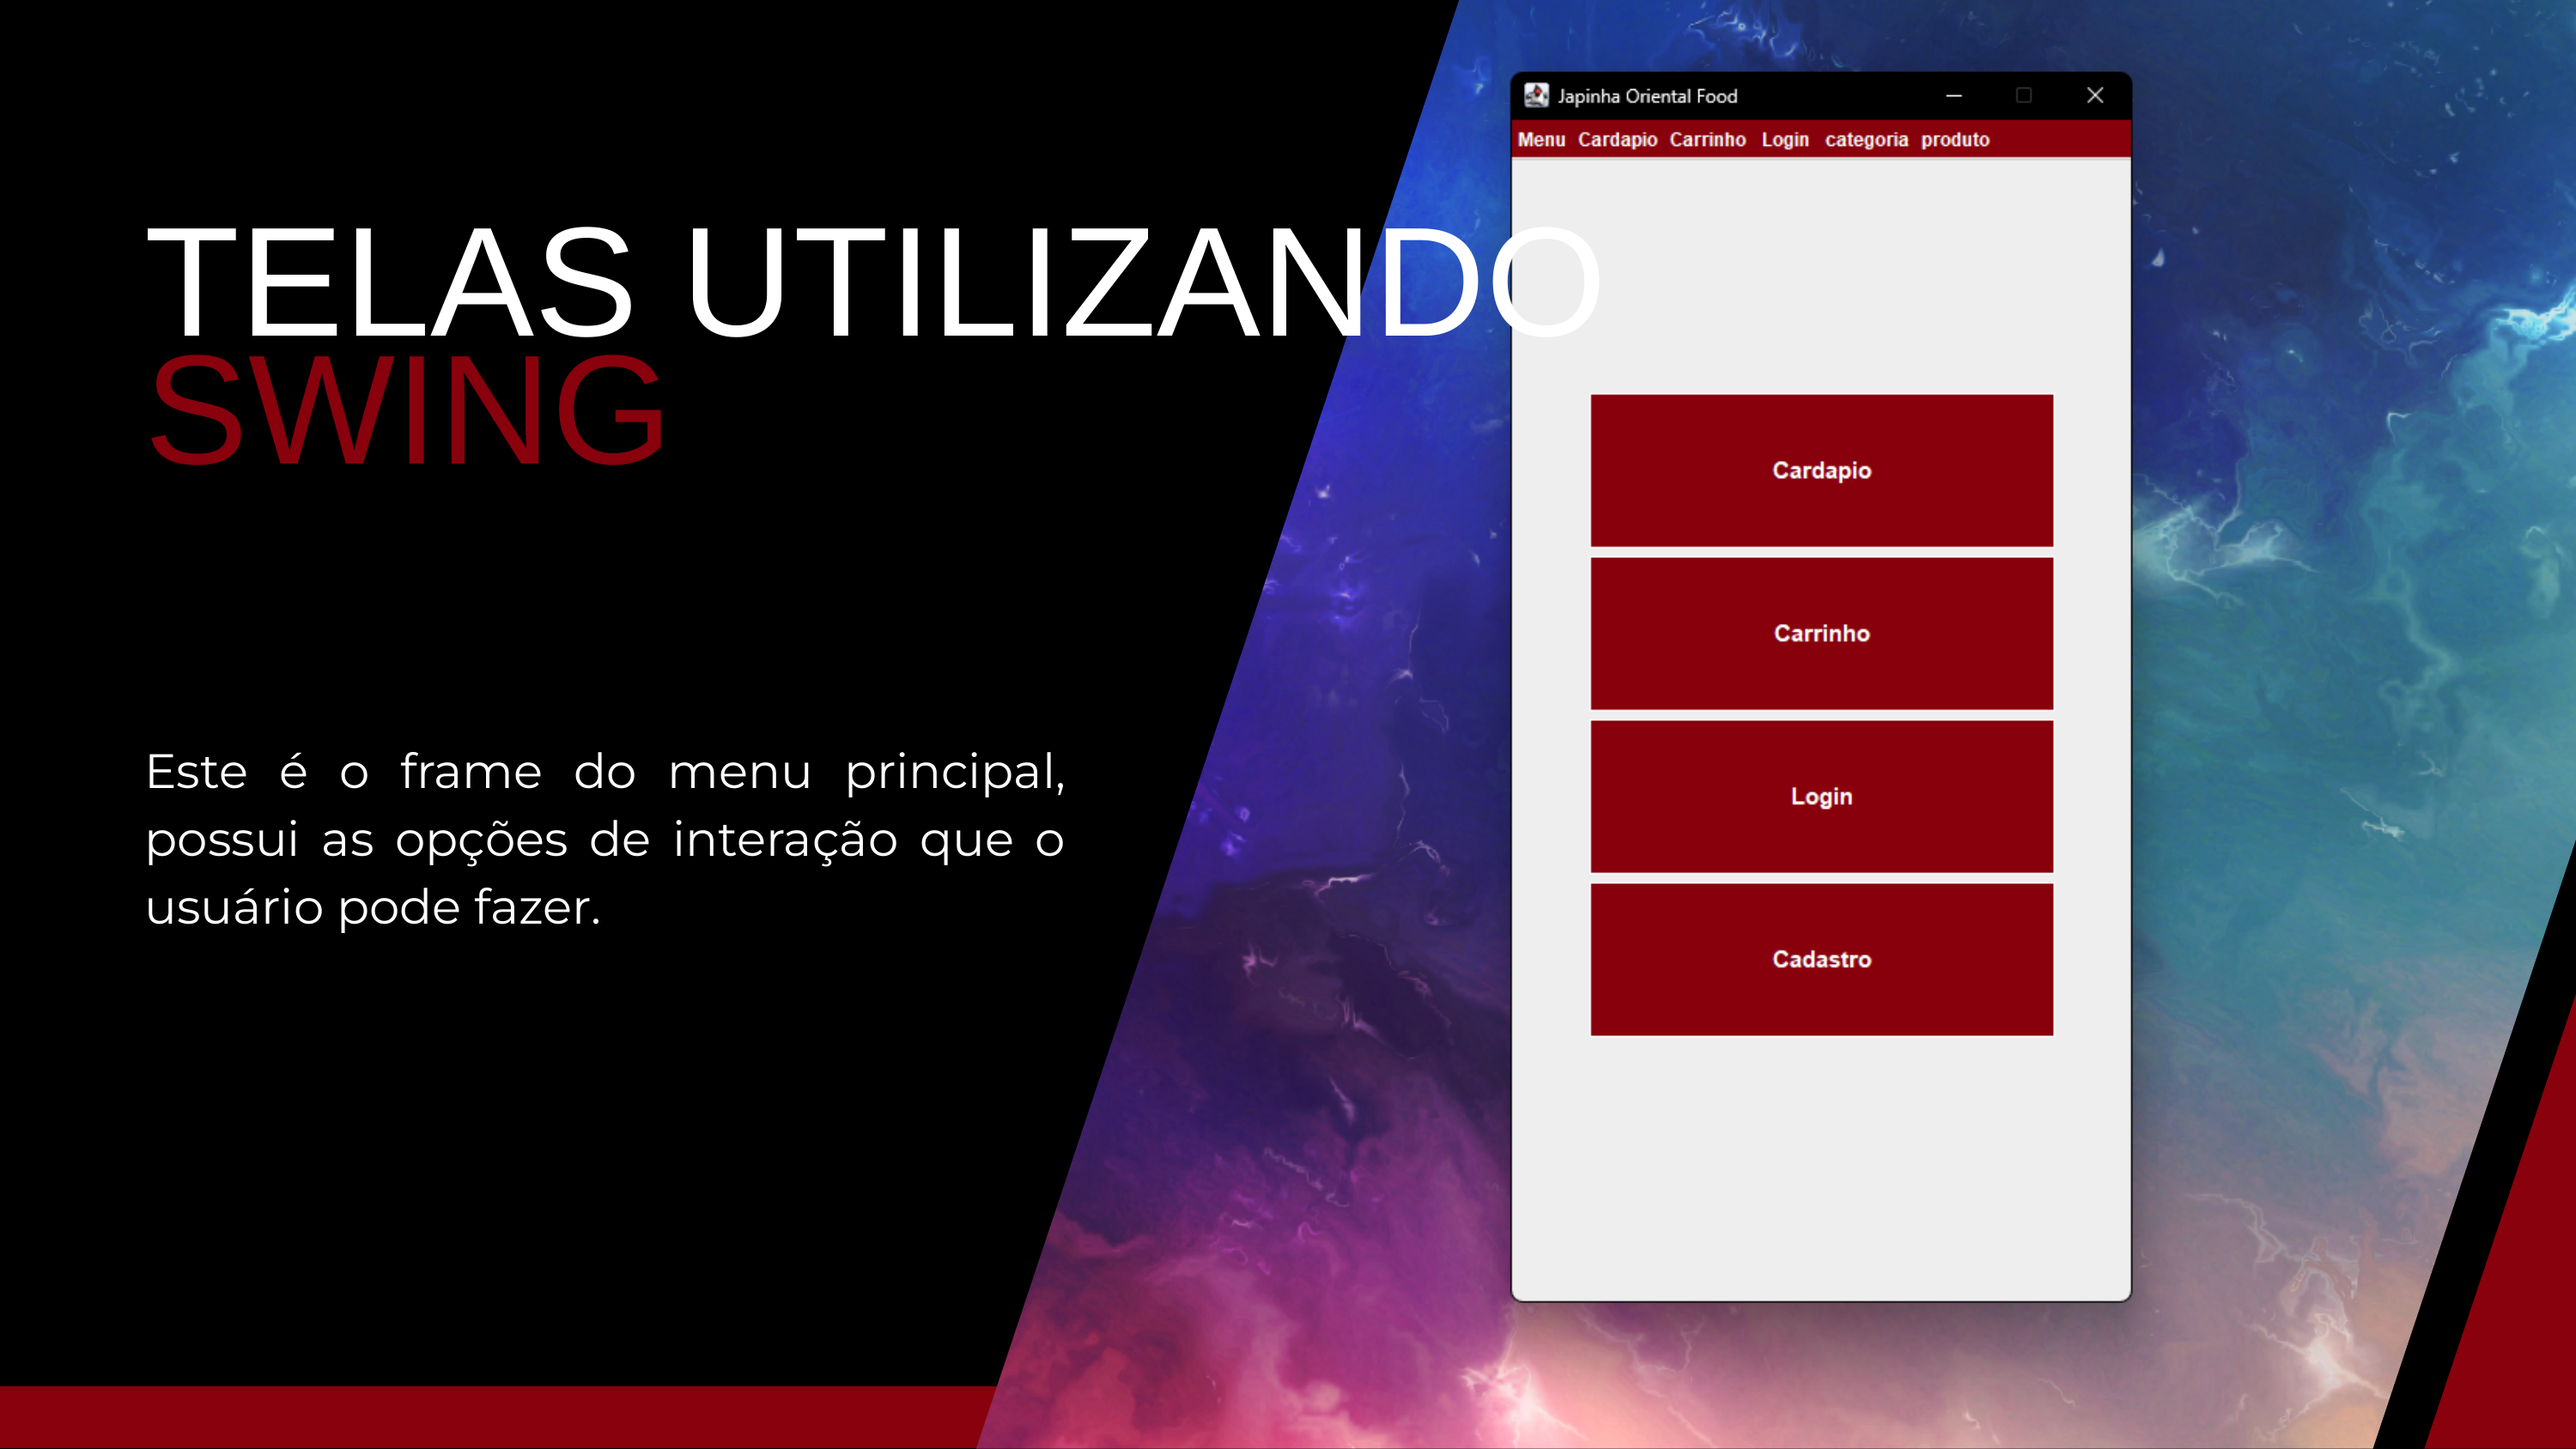

TELAS UTILIZANDO
SWING
Este é o frame do menu principal, possui as opções de interação que o usuário pode fazer.